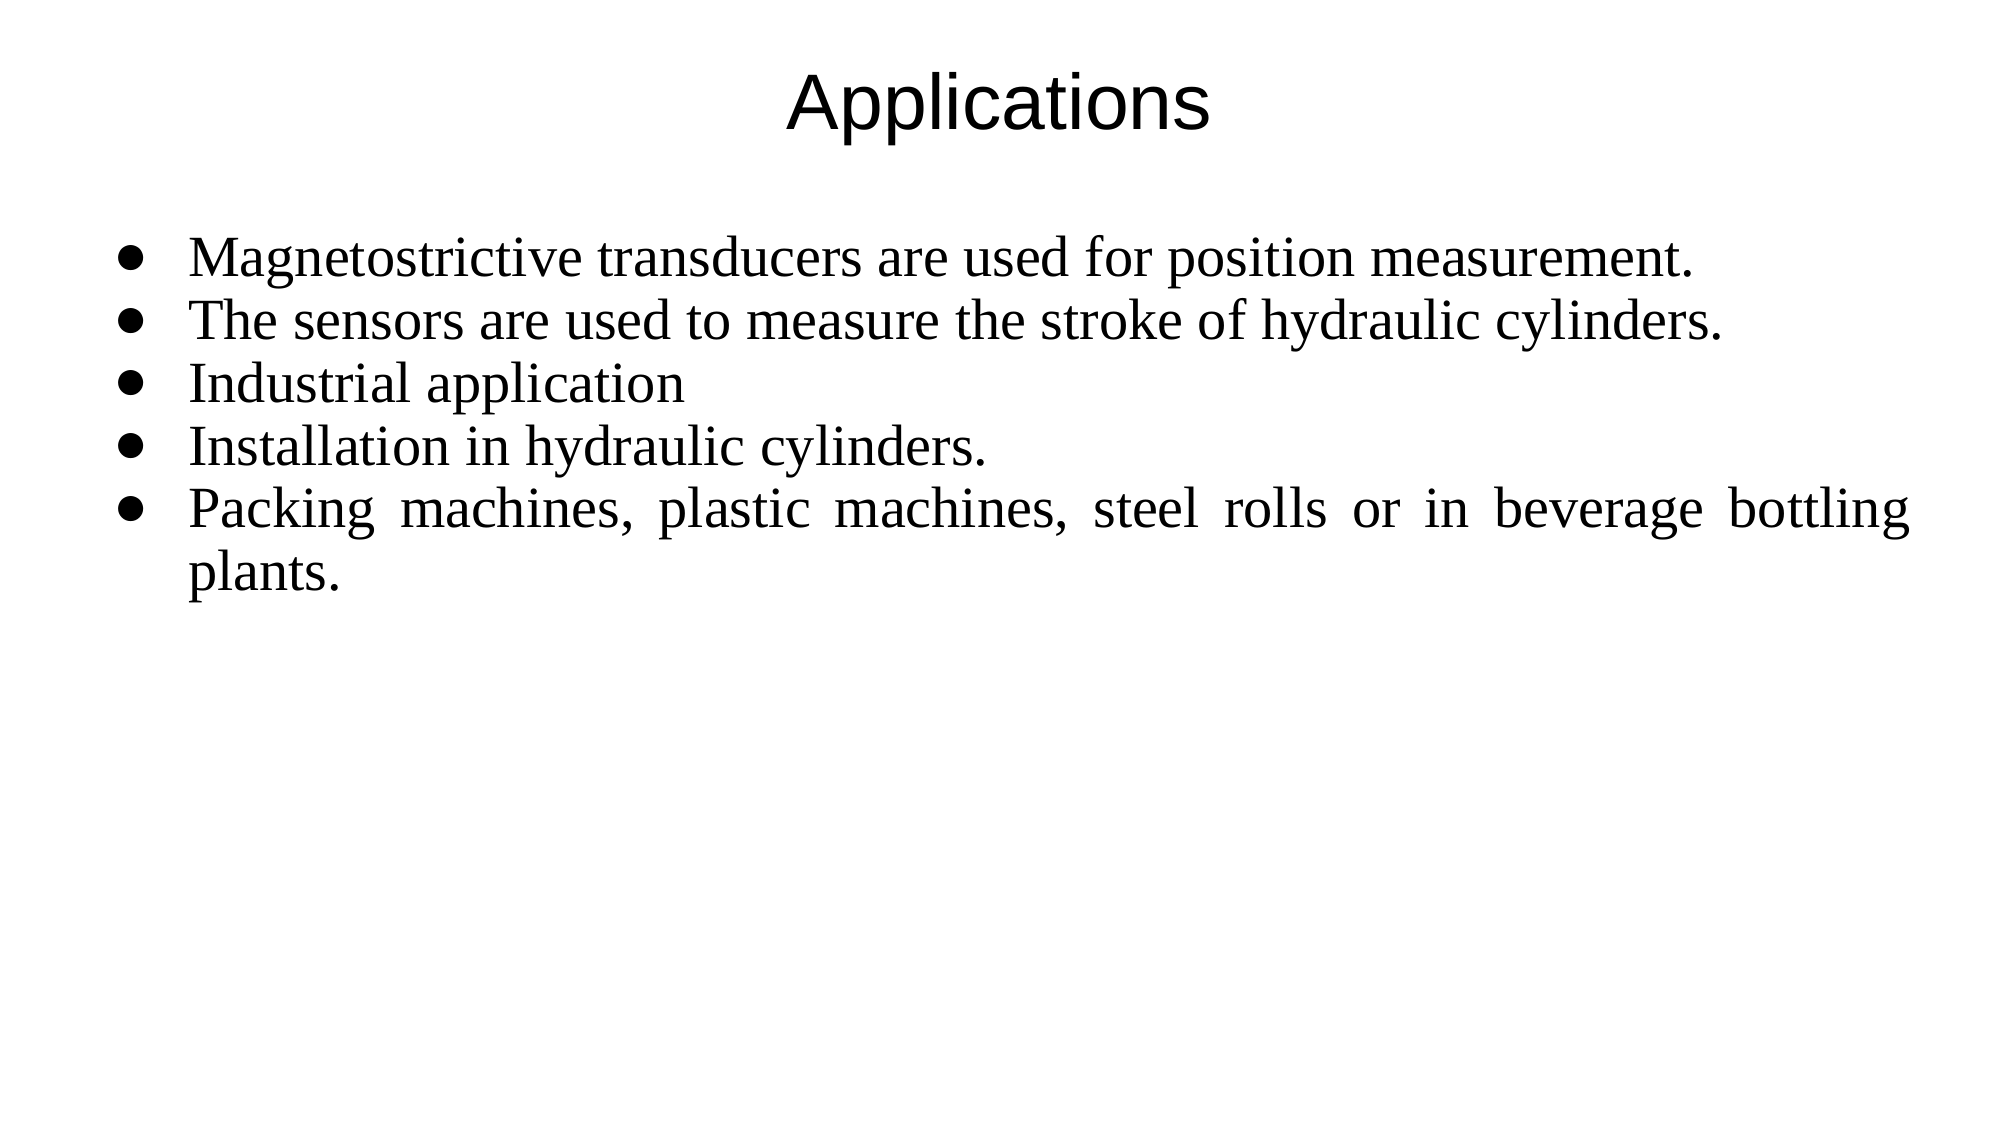

# Applications
Magnetostrictive transducers are used for position measurement.
The sensors are used to measure the stroke of hydraulic cylinders.
Industrial application
Installation in hydraulic cylinders.
Packing machines, plastic machines, steel rolls or in beverage bottling plants.